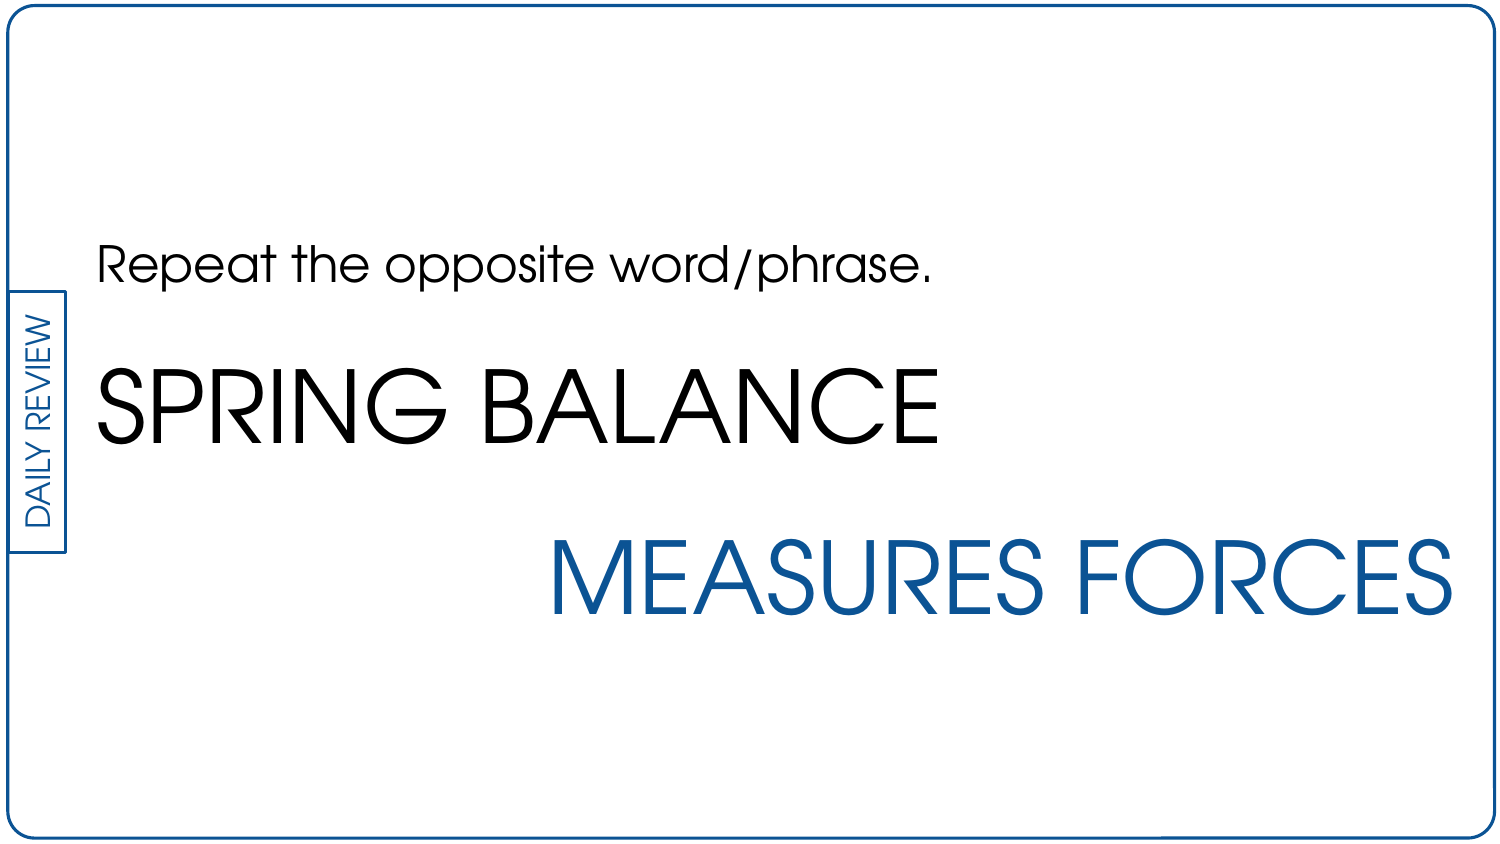

Repeat the opposite word/phrase.
SPRING BALANCE
    	  MEASURES FORCES